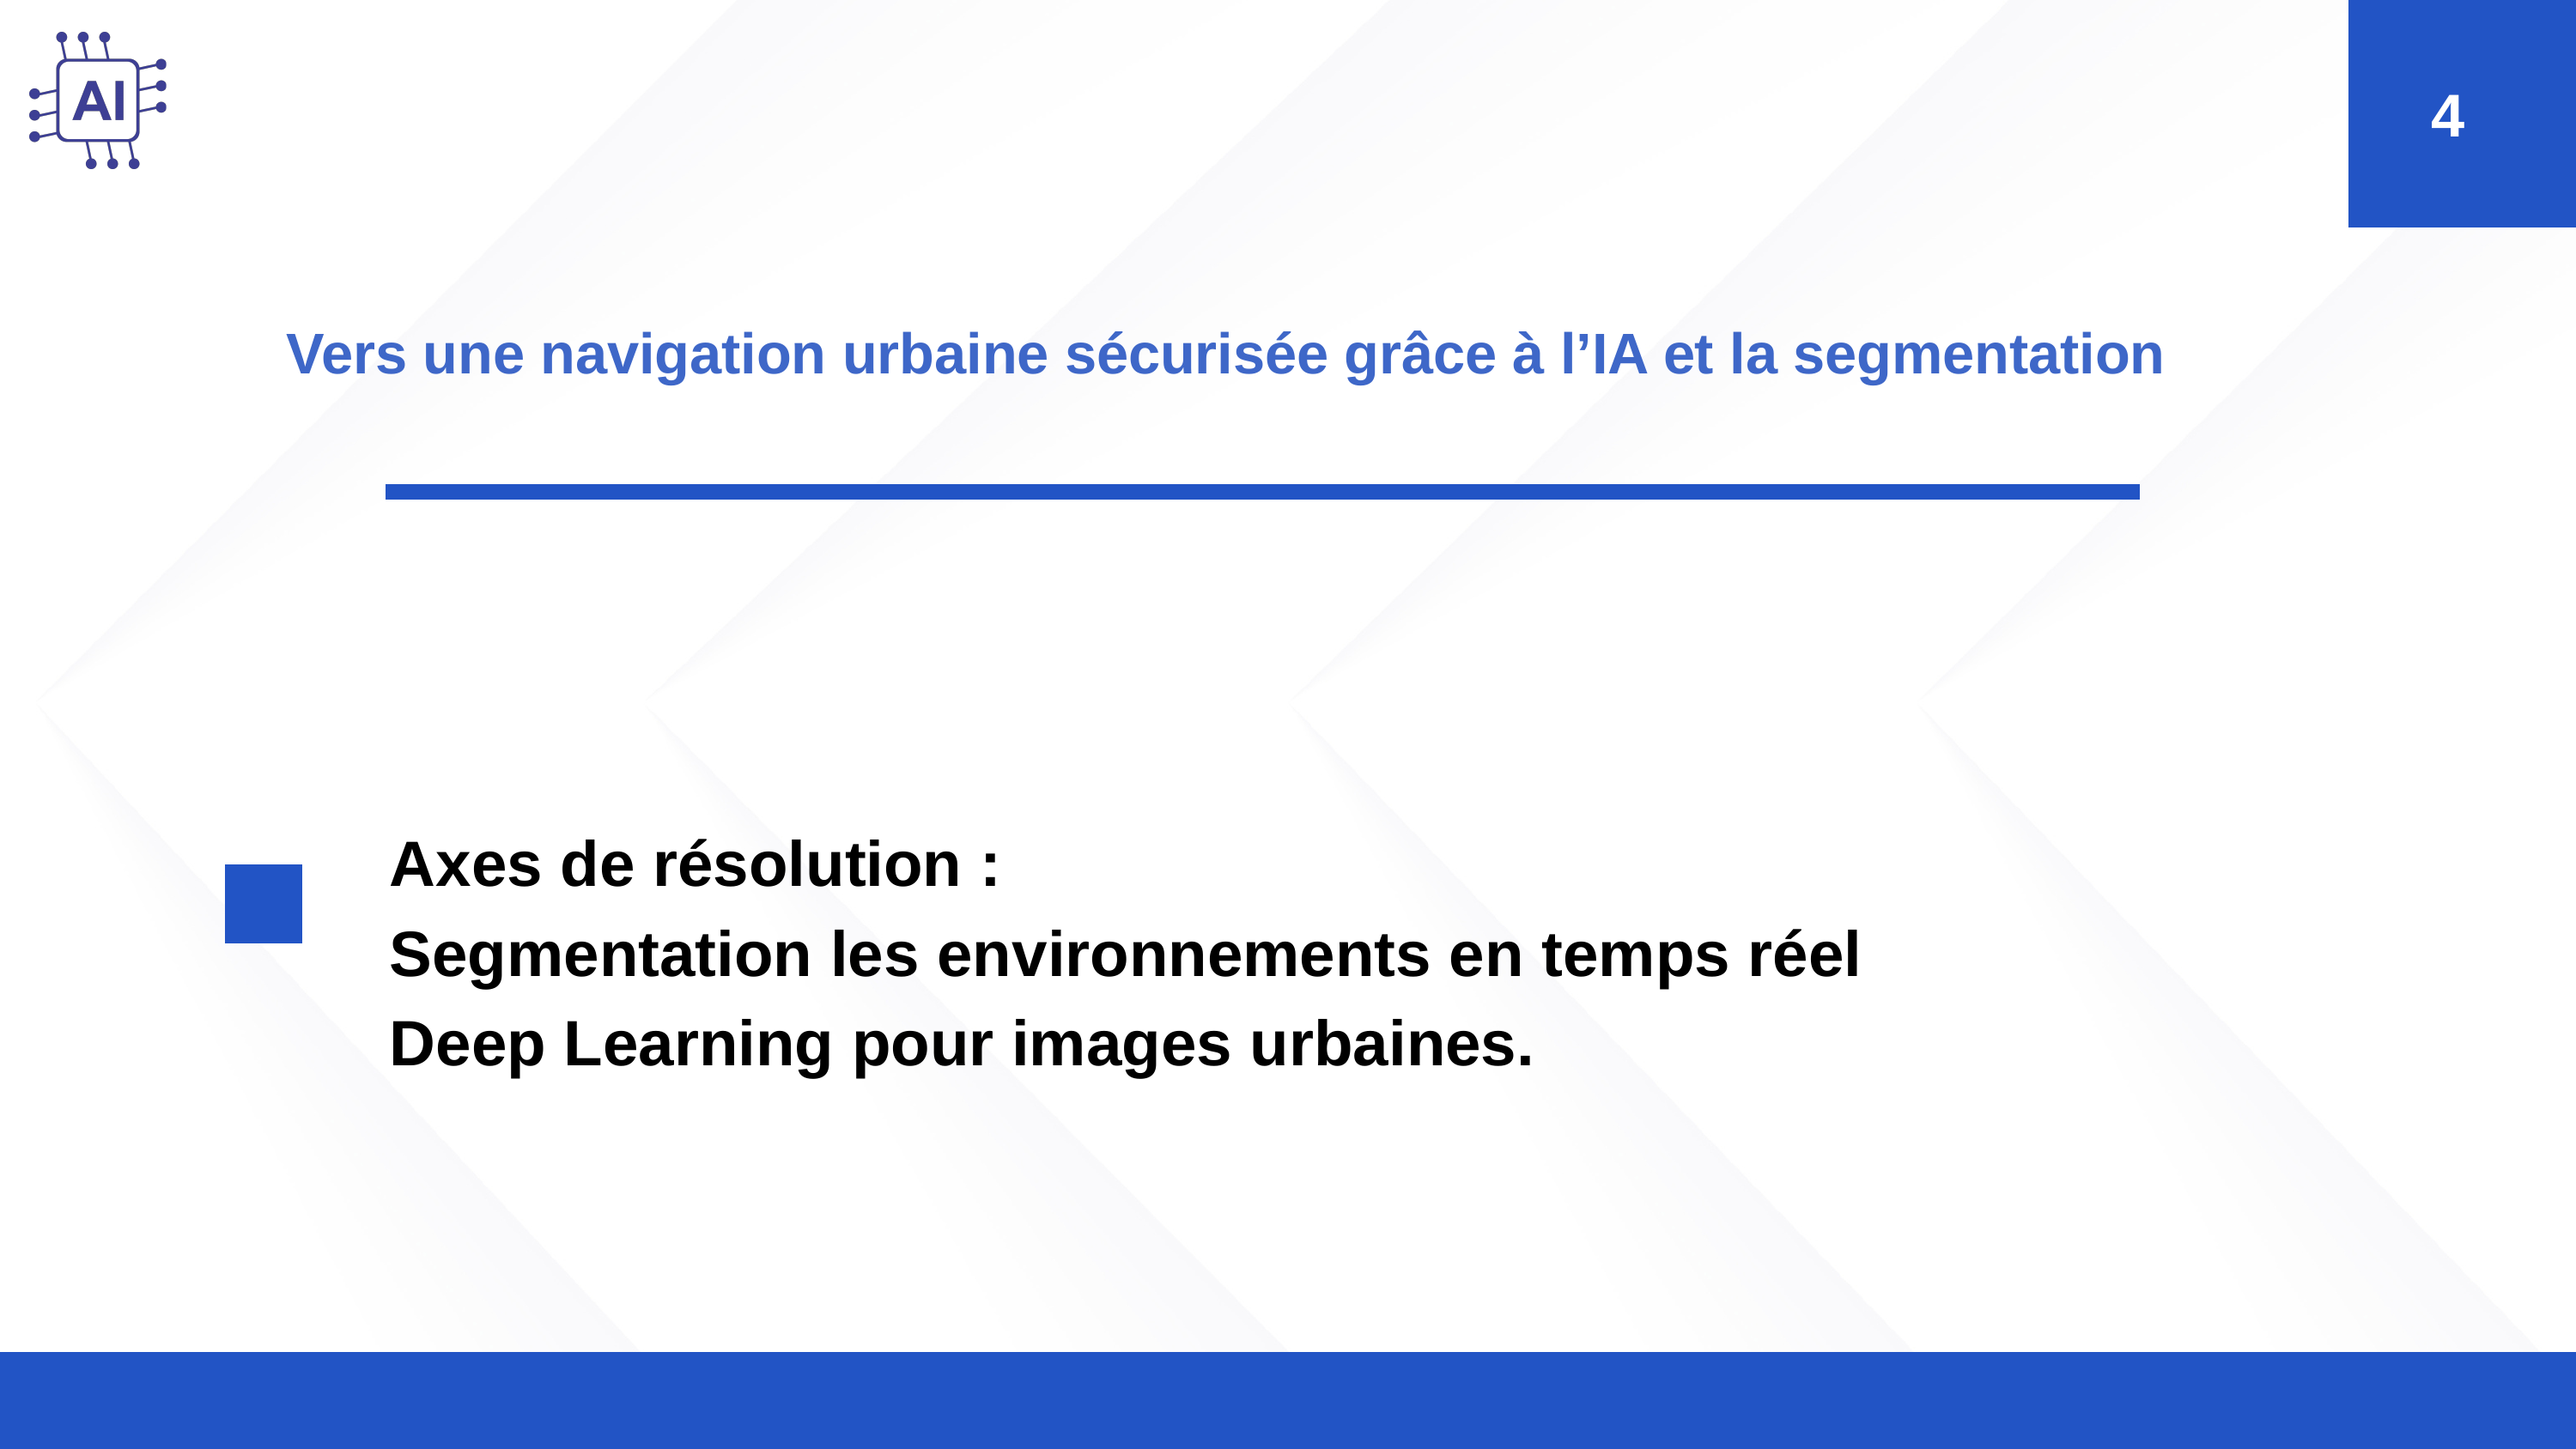

4
 Vers une navigation urbaine sécurisée grâce à l’IA et la segmentation

Axes de résolution :
Segmentation les environnements en temps réel
Deep Learning pour images urbaines.